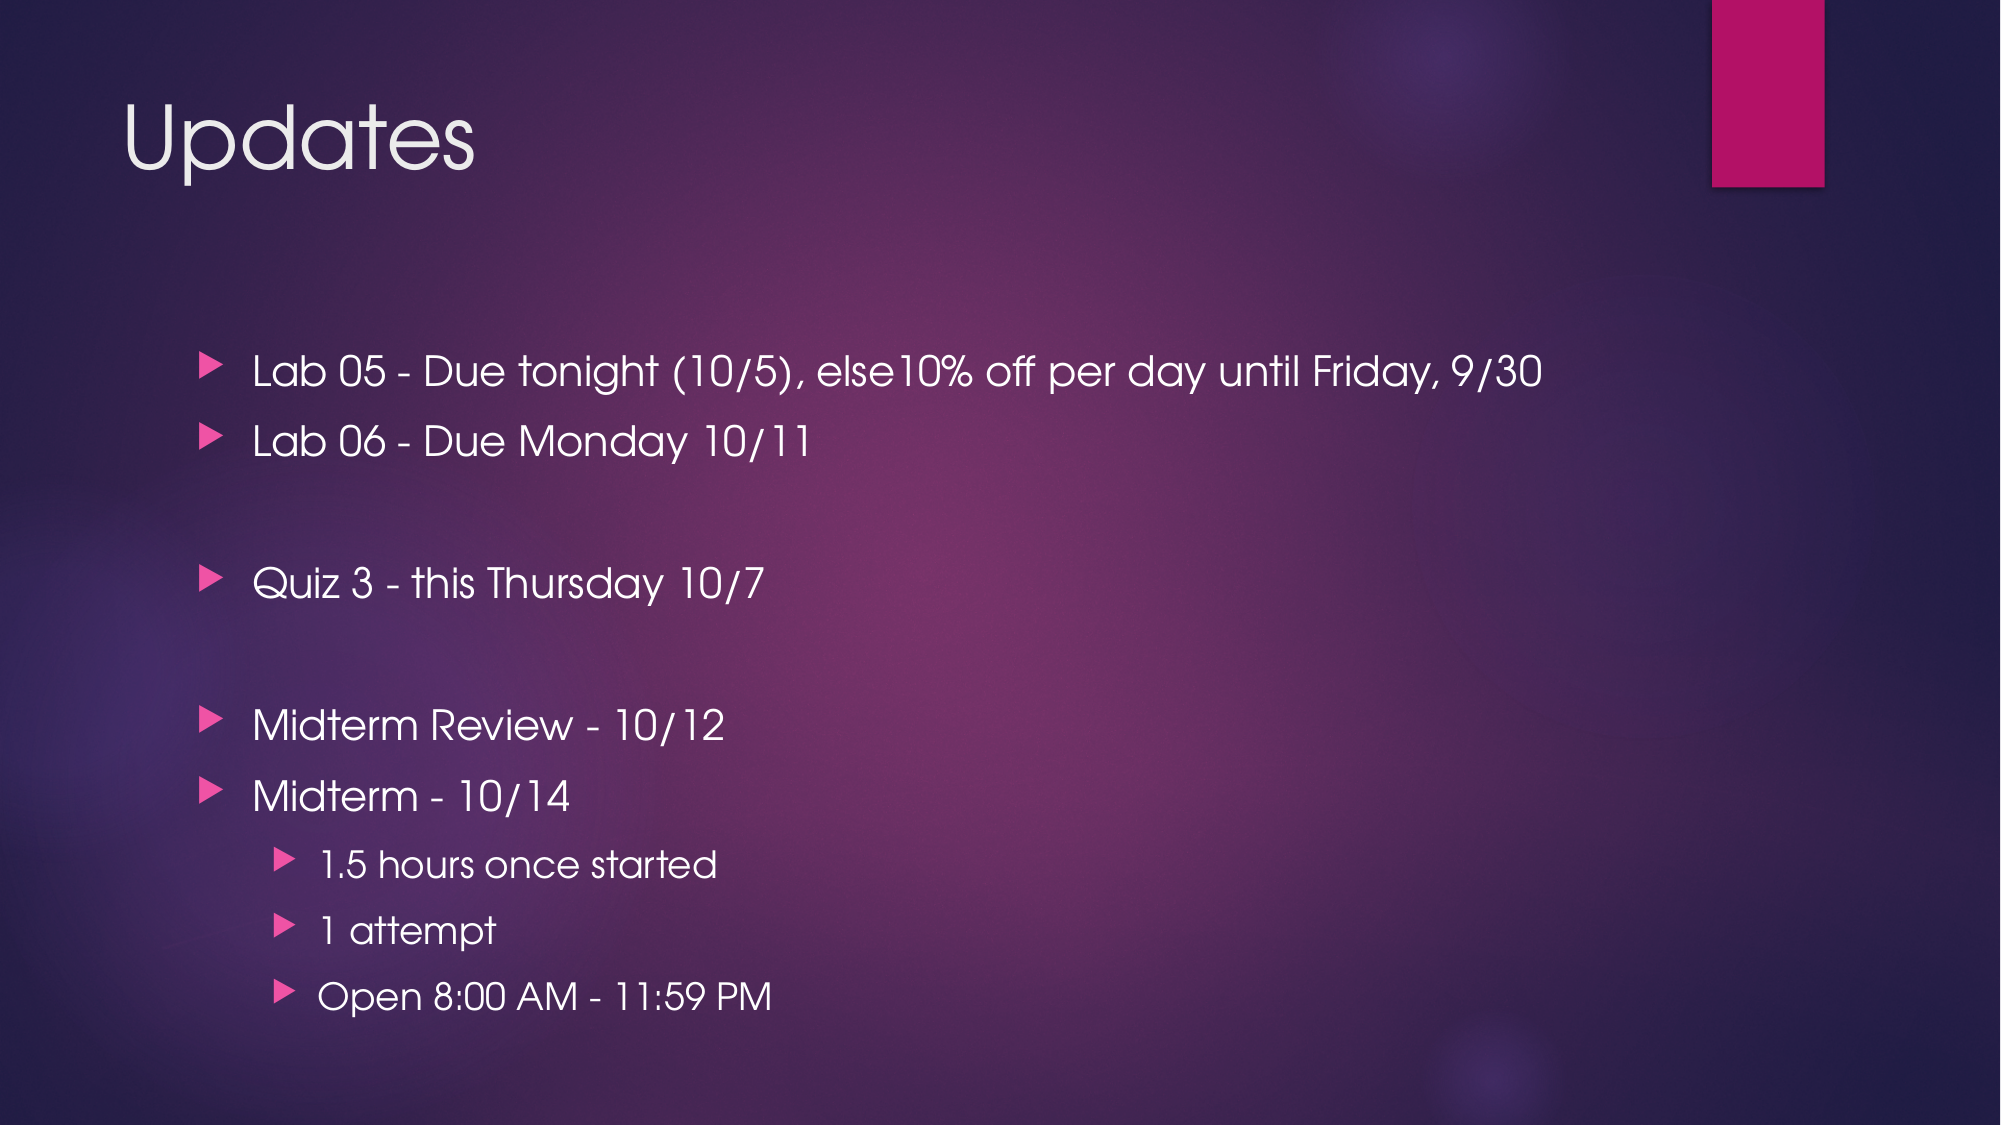

# Updates
Lab 05 - Due tonight (10/5), else10% off per day until Friday, 9/30
Lab 06 - Due Monday 10/11

Quiz 3 - this Thursday 10/7

Midterm Review - 10/12
Midterm - 10/14
1.5 hours once started
1 attempt
Open 8:00 AM - 11:59 PM